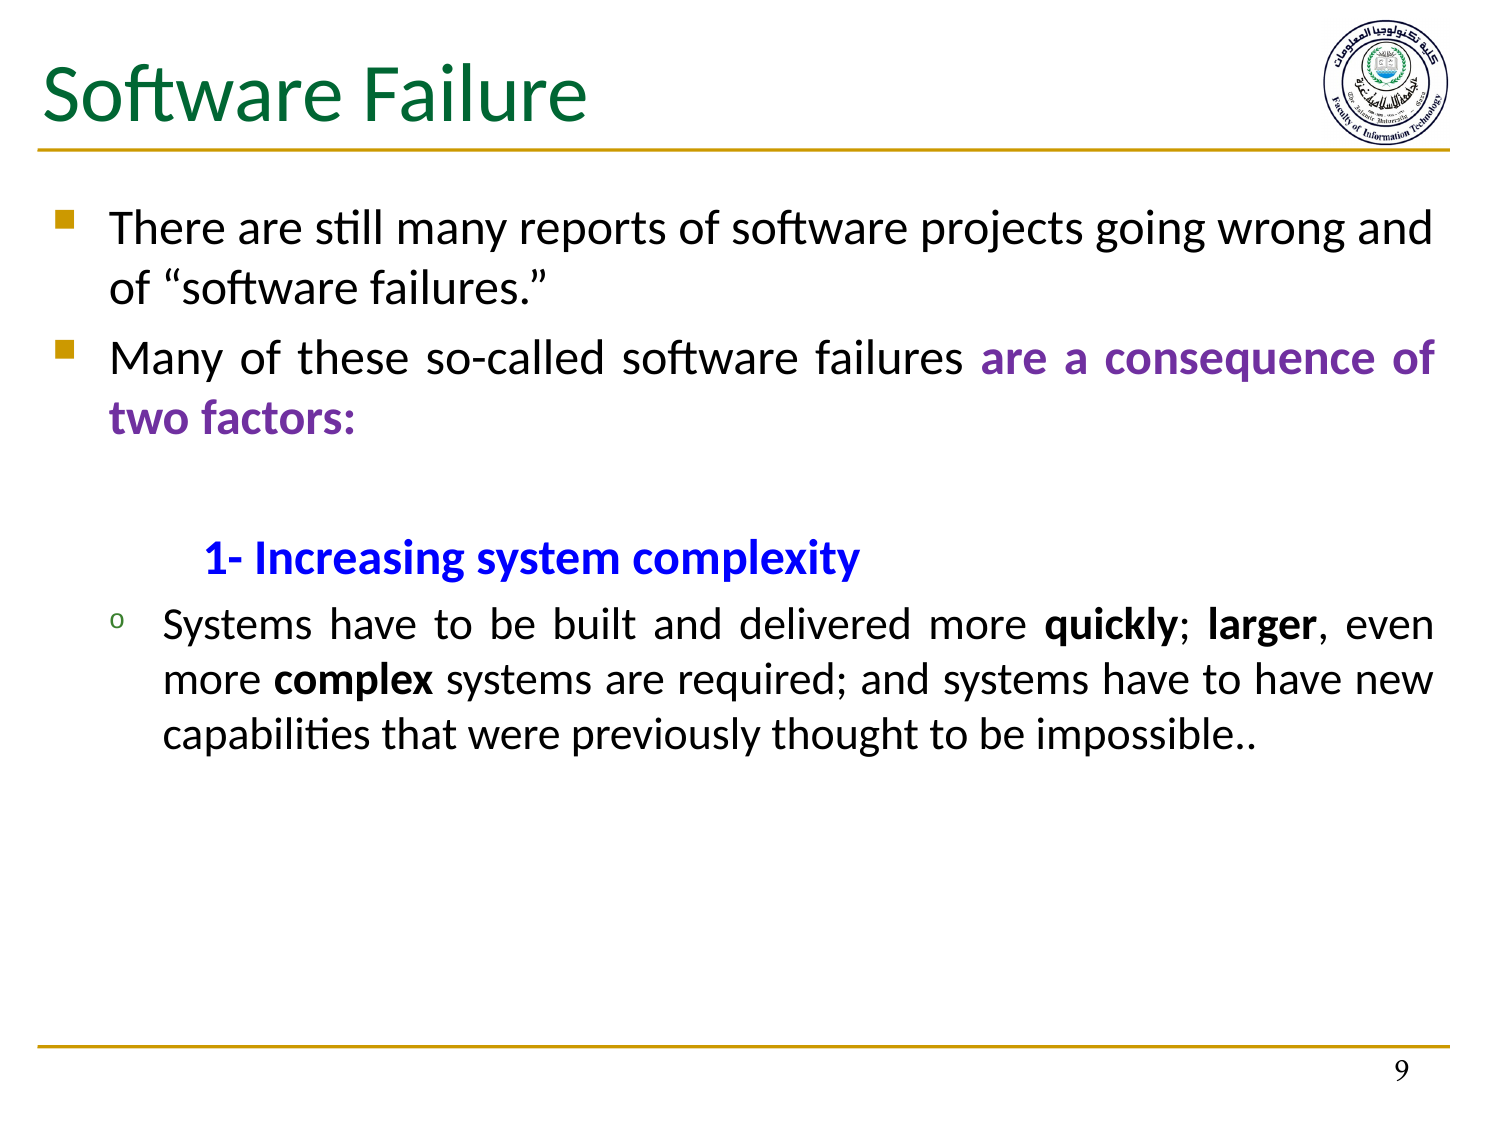

# Software Failure

There are still many reports of software projects going wrong and of “software failures.”
Many of these so-called software failures are a consequence of two factors:

	1- Increasing system complexity
Systems have to be built and delivered more quickly; larger, even more complex systems are required; and systems have to have new capabilities that were previously thought to be impossible..

9